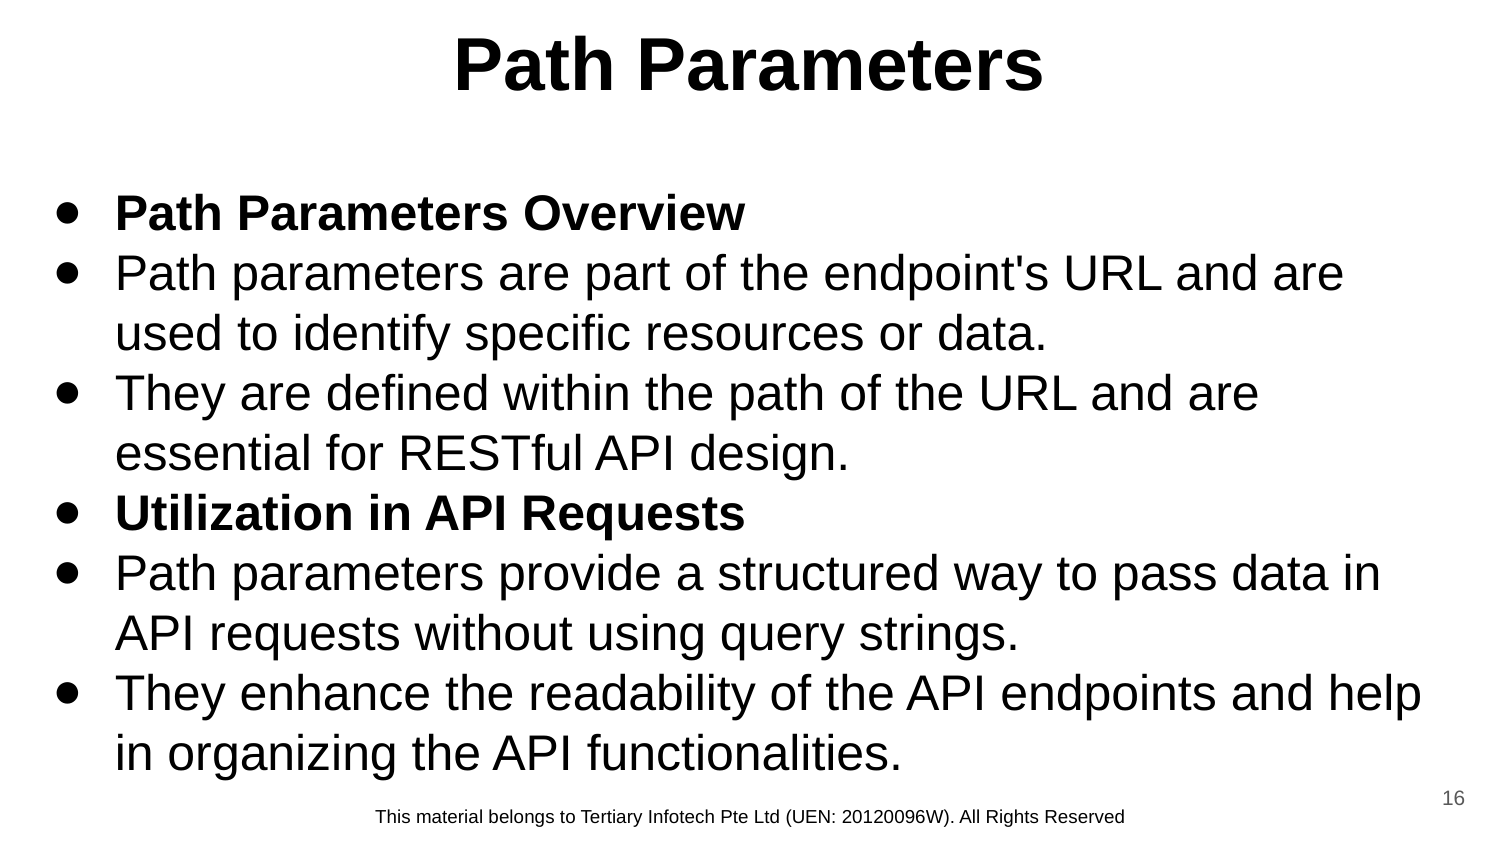

# Path Parameters

Path Parameters Overview
Path parameters are part of the endpoint's URL and are used to identify specific resources or data.
They are defined within the path of the URL and are essential for RESTful API design.
Utilization in API Requests
Path parameters provide a structured way to pass data in API requests without using query strings.
They enhance the readability of the API endpoints and help in organizing the API functionalities.
16